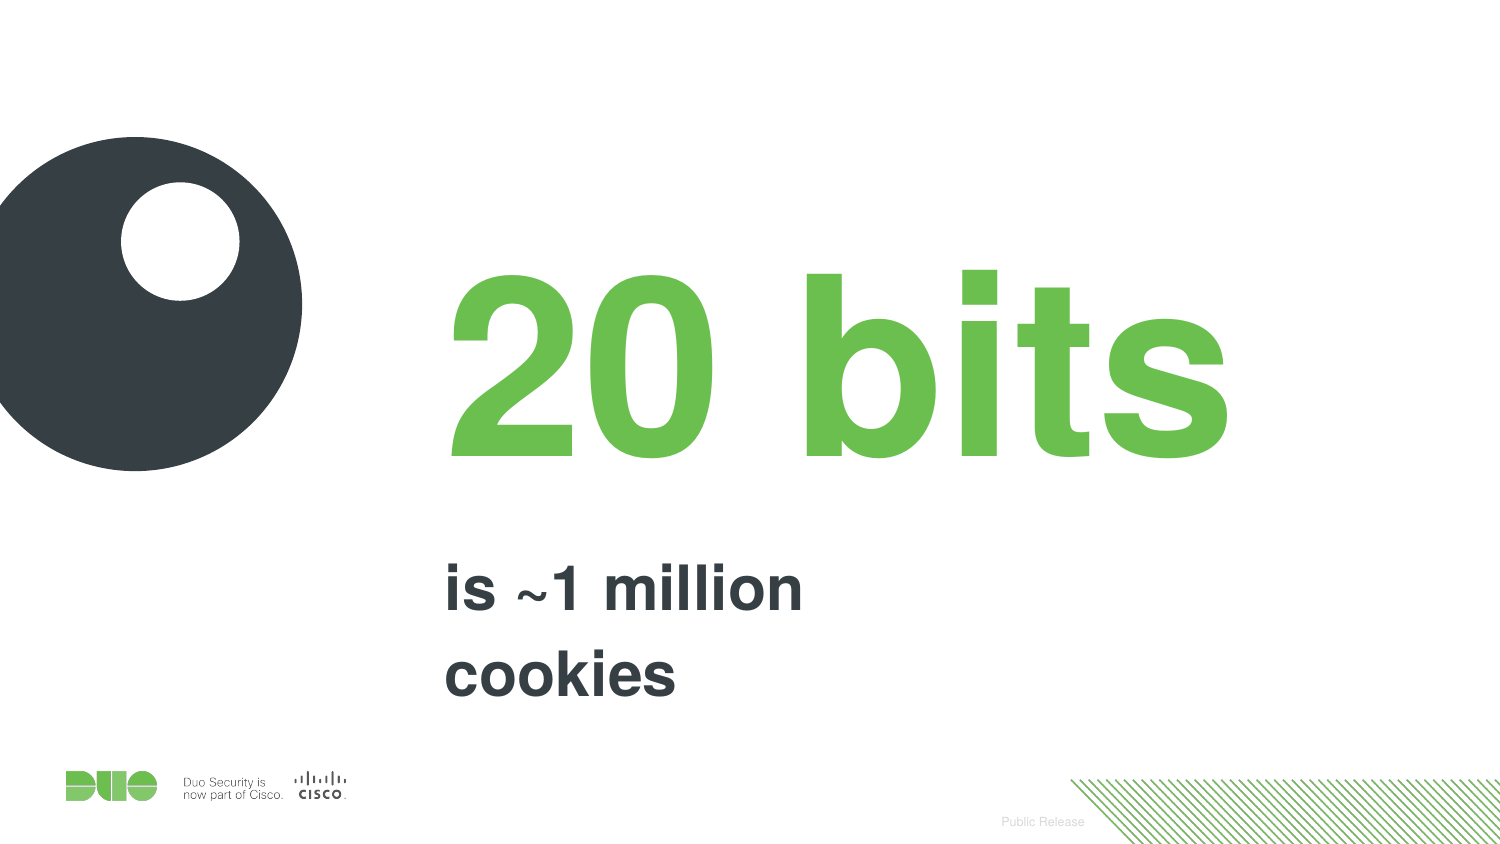

# 20 bits
is ~1 million cookies